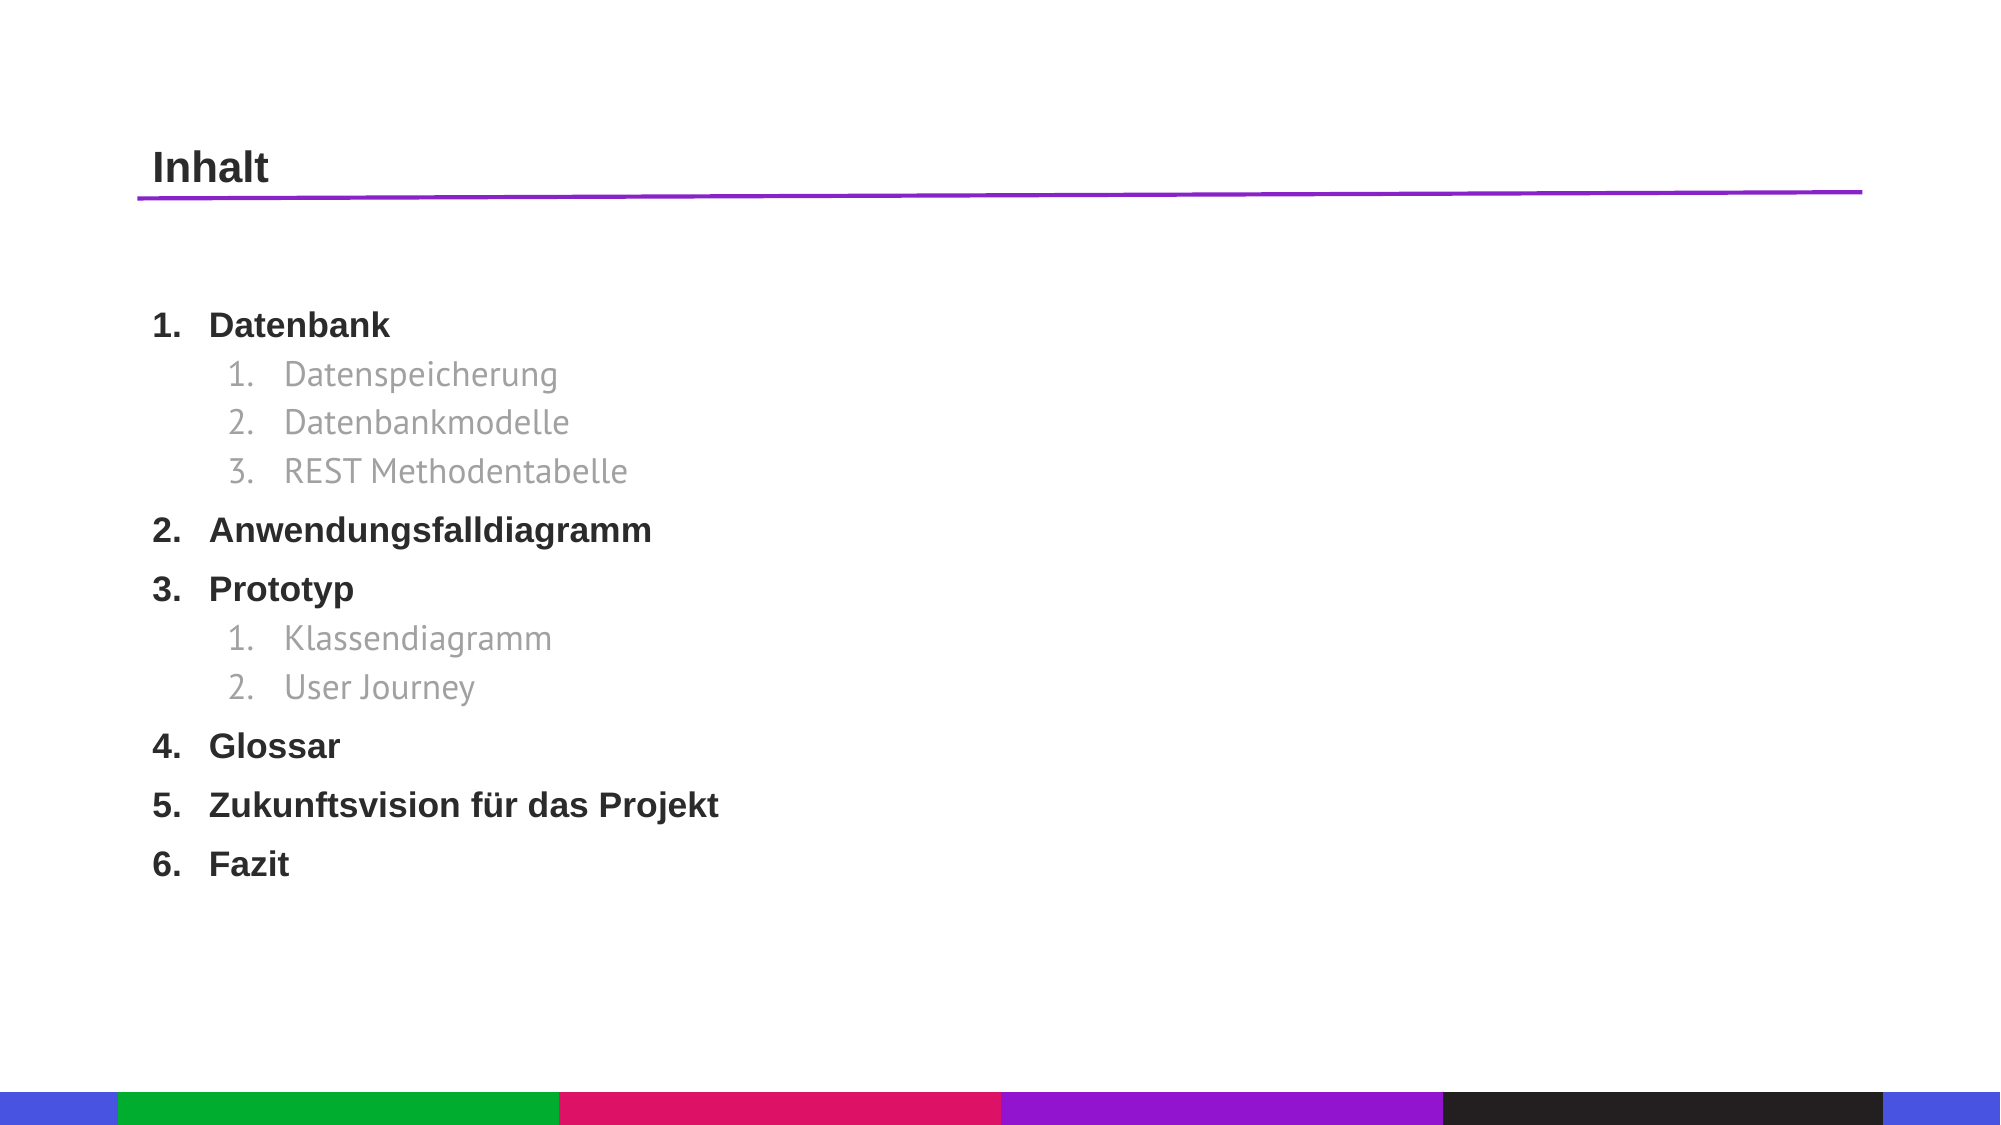

# Inhalt
Datenbank
Datenspeicherung
Datenbankmodelle
REST Methodentabelle
Anwendungsfalldiagramm
Prototyp
Klassendiagramm
User Journey
Glossar
Zukunftsvision für das Projekt
Fazit